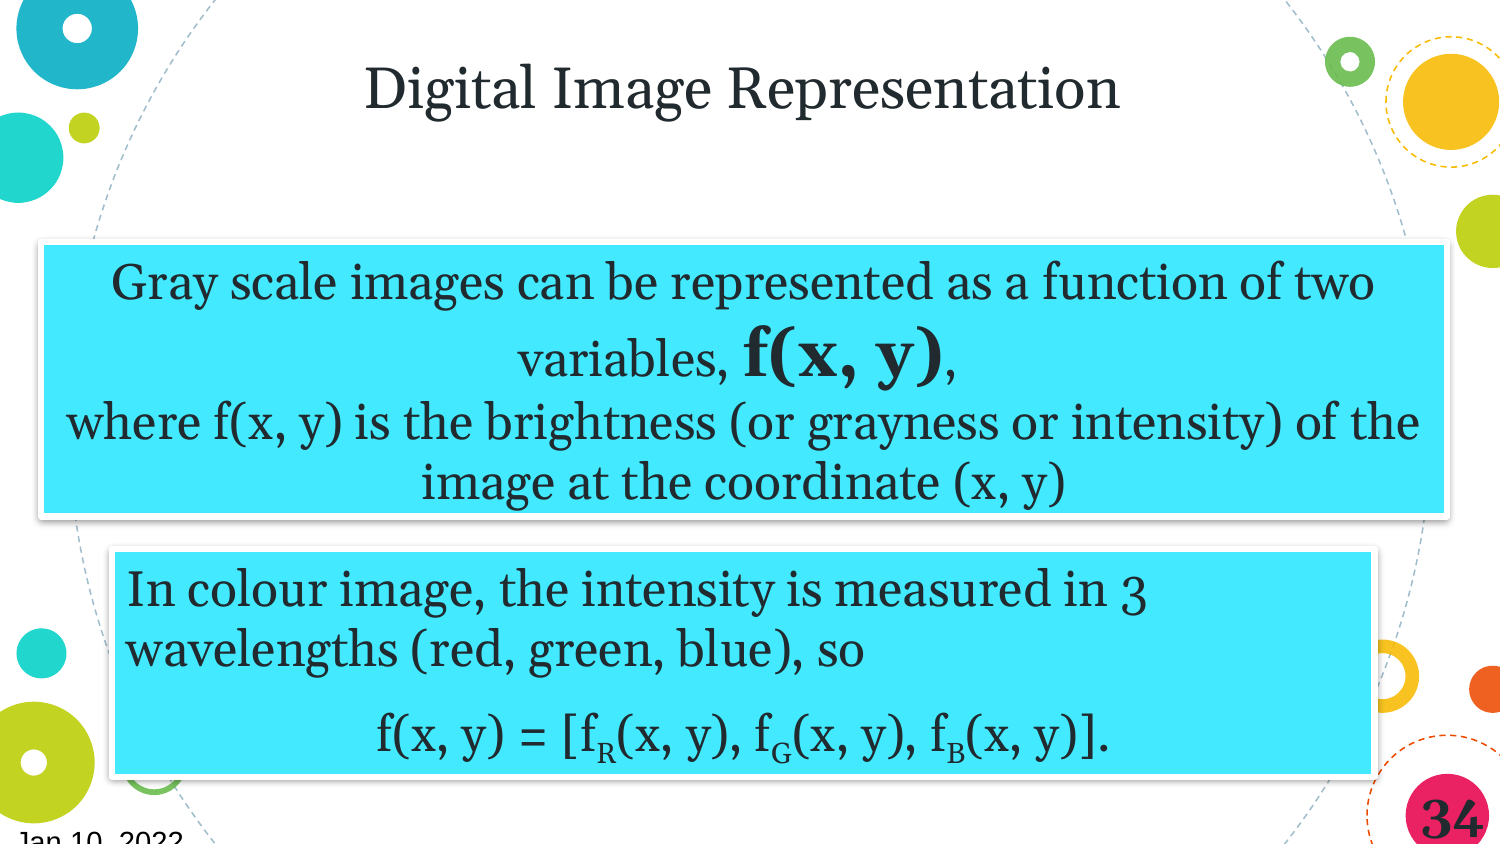

Digital Image Representation
Gray scale images can be represented as a function of two variables, f(x, y),
where f(x, y) is the brightness (or grayness or intensity) of the image at the coordinate (x, y)
In colour image, the intensity is measured in 3 wavelengths (red, green, blue), so
f(x, y) = [fR(x, y), fG(x, y), fB(x, y)].
34
Jan 10, 2022